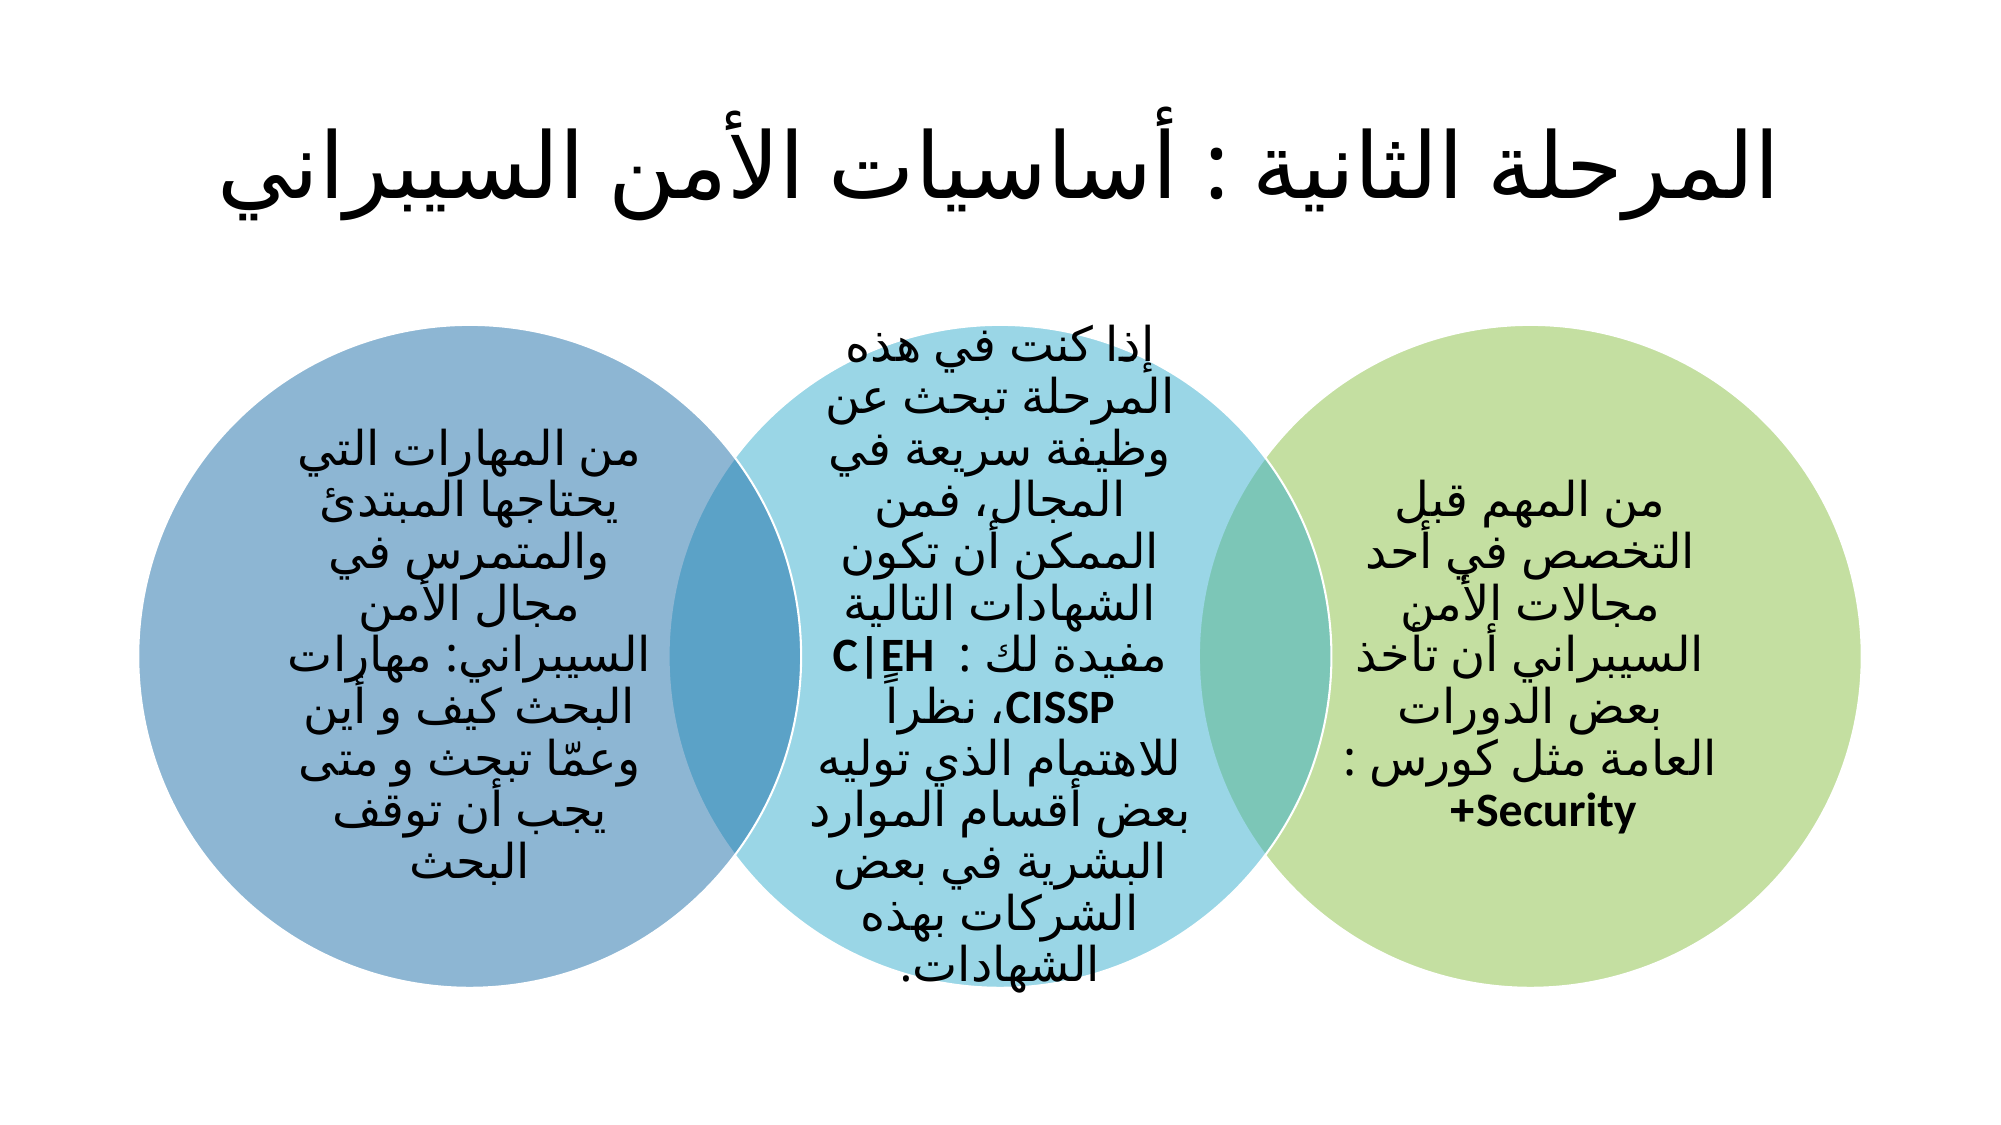

# المرحلة الثانية : أساسيات الأمن السيبراني
من المهم قبل التخصص في أحد مجالات الأمن السيبراني أن تأخذ بعض الدورات العامة مثل كورس : Security+
إذا كنت في هذه المرحلة تبحث عن وظيفة سريعة في المجال، فمن الممكن أن تكون الشهادات التالية مفيدة لك : C|EH  CISSP، نظراً للاهتمام الذي توليه بعض أقسام الموارد البشرية في بعض الشركات بهذه الشهادات.
من المهارات التي يحتاجها المبتدئ والمتمرس في مجال الأمن السيبراني: مهارات البحث كيف و أين وعمّا تبحث و متى يجب أن توقف البحث